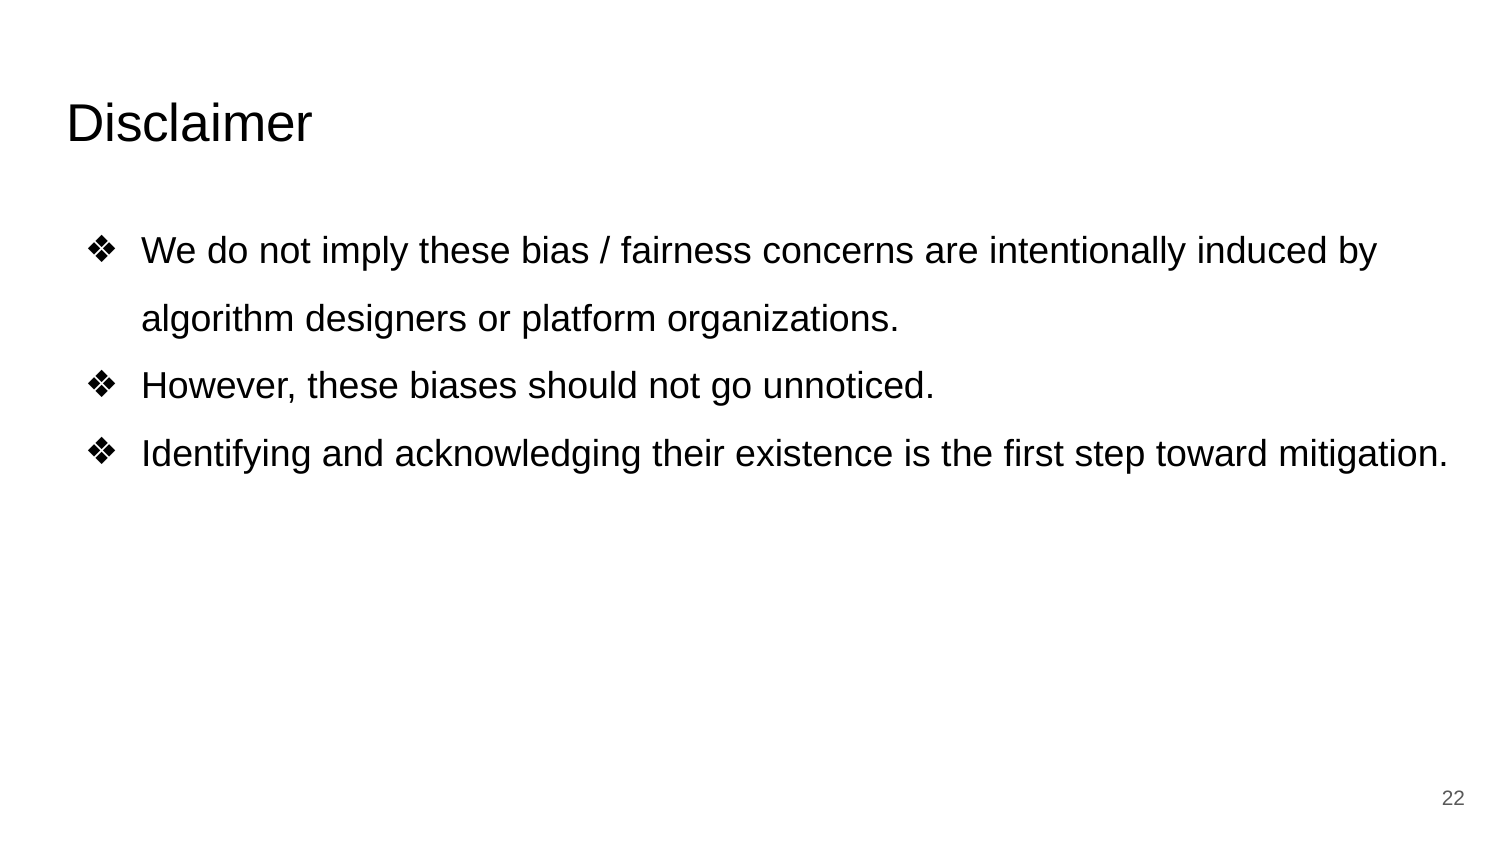

# Disclaimer
We do not imply these bias / fairness concerns are intentionally induced by algorithm designers or platform organizations.
However, these biases should not go unnoticed.
Identifying and acknowledging their existence is the first step toward mitigation.

22